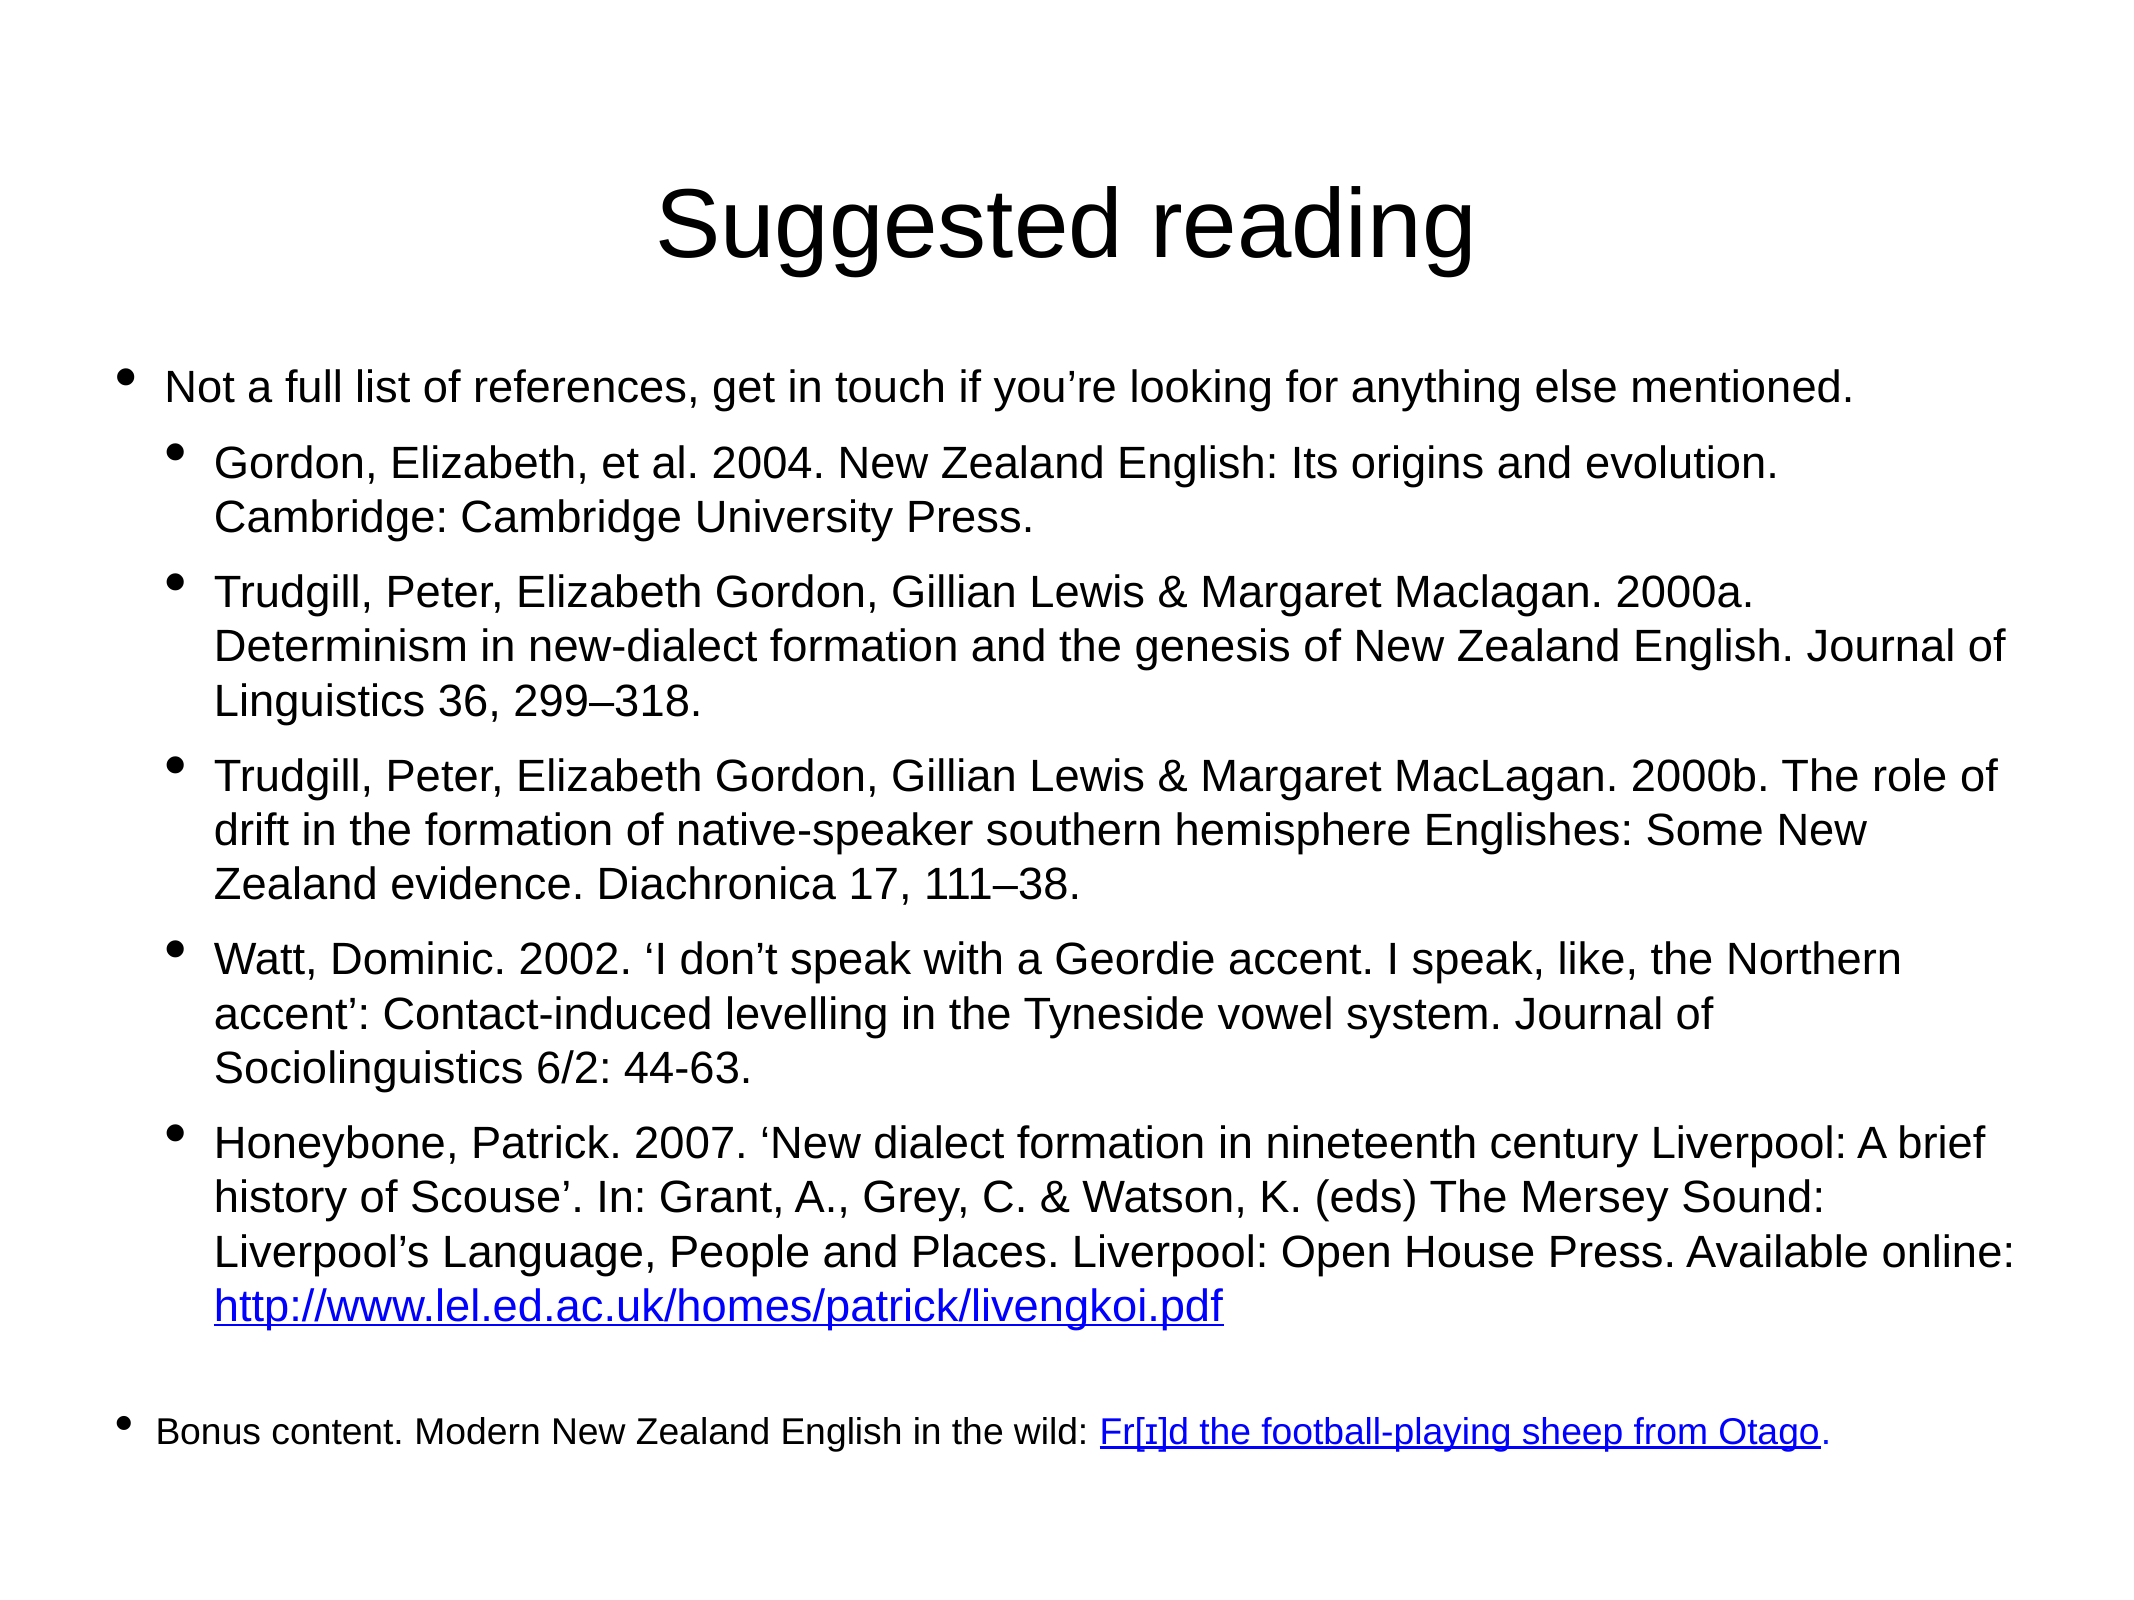

# Suggested reading
Not a full list of references, get in touch if you’re looking for anything else mentioned.
Gordon, Elizabeth, et al. 2004. New Zealand English: Its origins and evolution. Cambridge: Cambridge University Press.
Trudgill, Peter, Elizabeth Gordon, Gillian Lewis & Margaret Maclagan. 2000a. Determinism in new-dialect formation and the genesis of New Zealand English. Journal of Linguistics 36, 299–318.
Trudgill, Peter, Elizabeth Gordon, Gillian Lewis & Margaret MacLagan. 2000b. The role of drift in the formation of native-speaker southern hemisphere Englishes: Some New Zealand evidence. Diachronica 17, 111–38.
Watt, Dominic. 2002. ‘I don’t speak with a Geordie accent. I speak, like, the Northern accent’: Contact-induced levelling in the Tyneside vowel system. Journal of Sociolinguistics 6/2: 44-63.
Honeybone, Patrick. 2007. ‘New dialect formation in nineteenth century Liverpool: A brief history of Scouse’. In: Grant, A., Grey, C. & Watson, K. (eds) The Mersey Sound: Liverpool’s Language, People and Places. Liverpool: Open House Press. Available online: http://www.lel.ed.ac.uk/homes/patrick/livengkoi.pdf
Bonus content. Modern New Zealand English in the wild: Fr[ɪ]d the football-playing sheep from Otago.